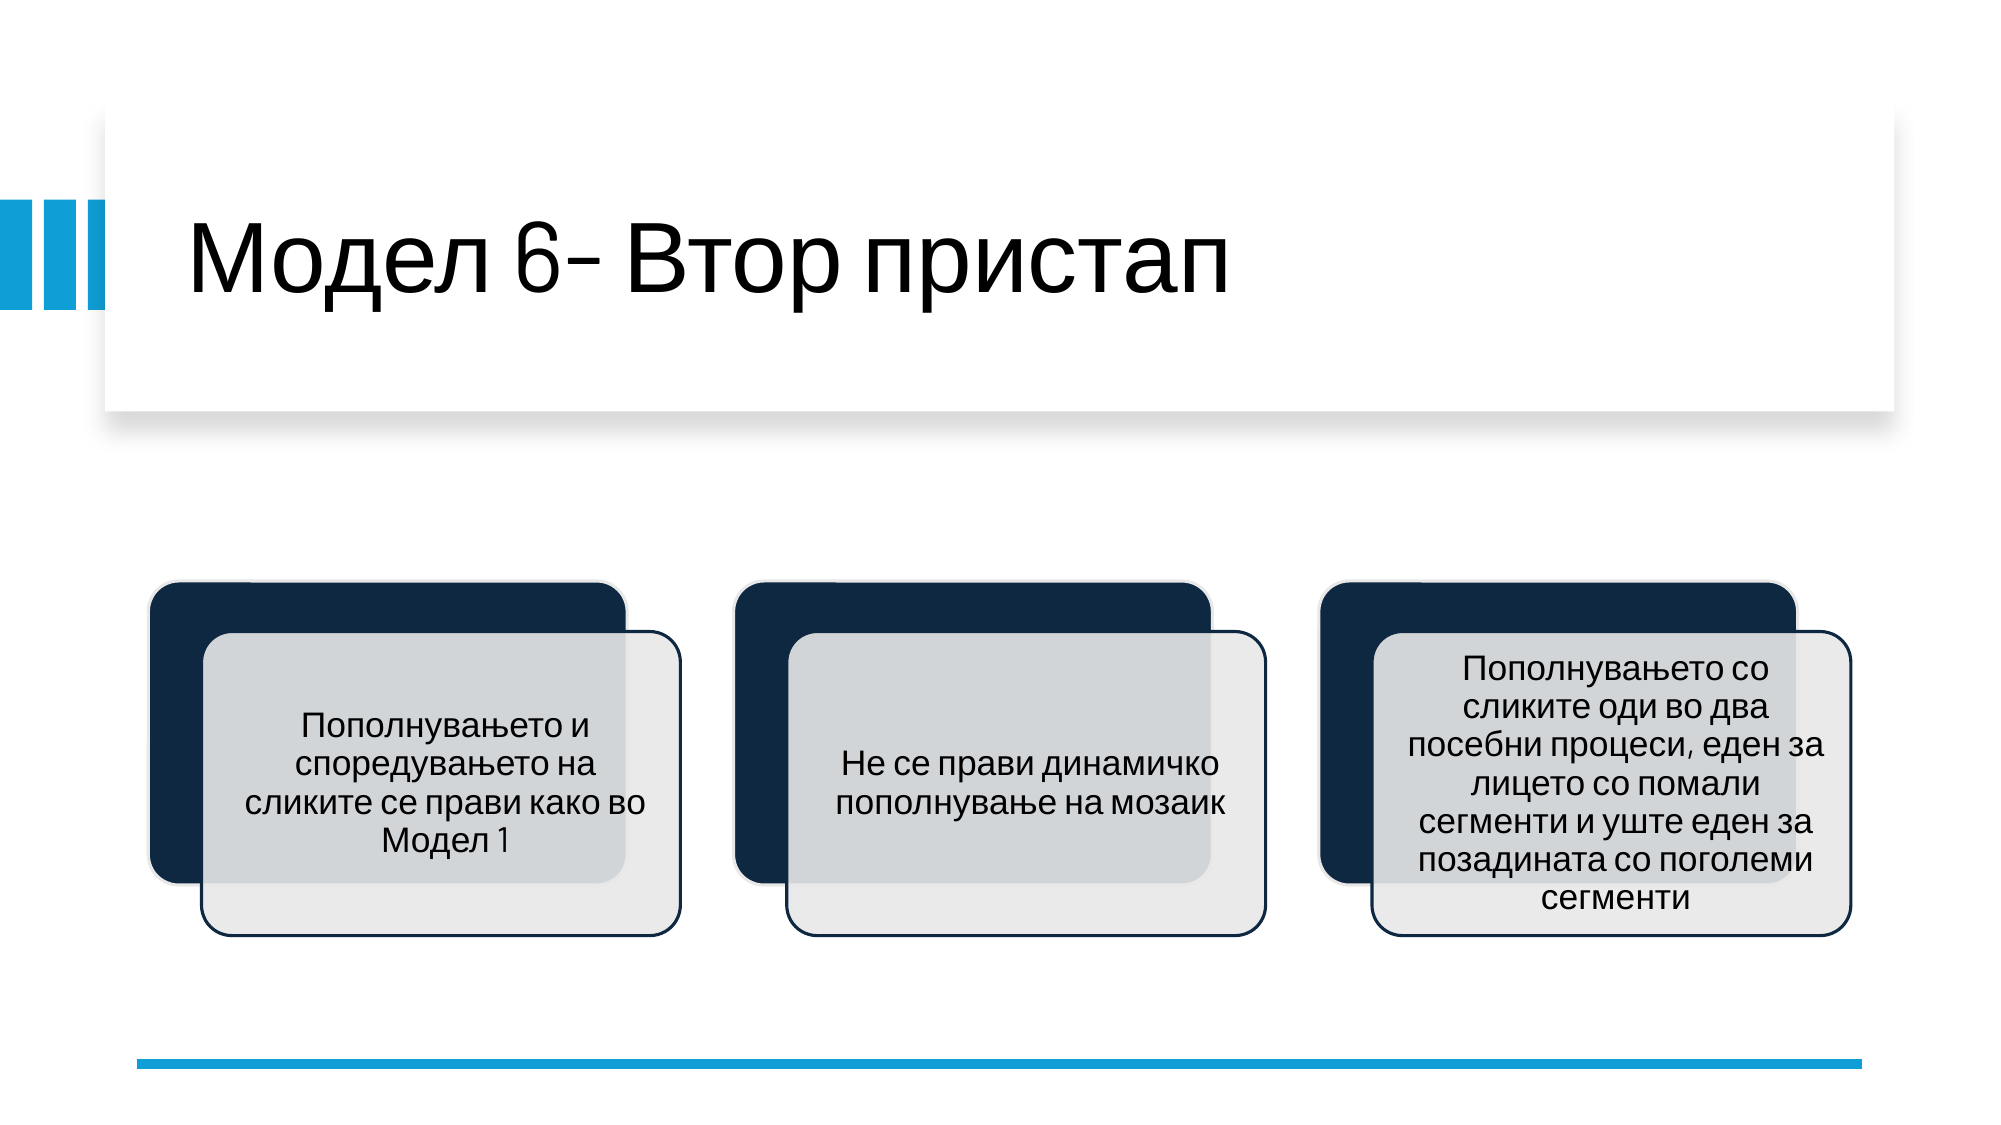

# Модел 6- Втор пристап

Пополнувањето и споредувањето на сликите се прави како во Модел 1
Не се прави динамичко пополнување на мозаик
Пополнувањето со сликите оди во два посебни процеси, еден за лицето со помали сегменти и уште еден за позадината со поголеми сегменти